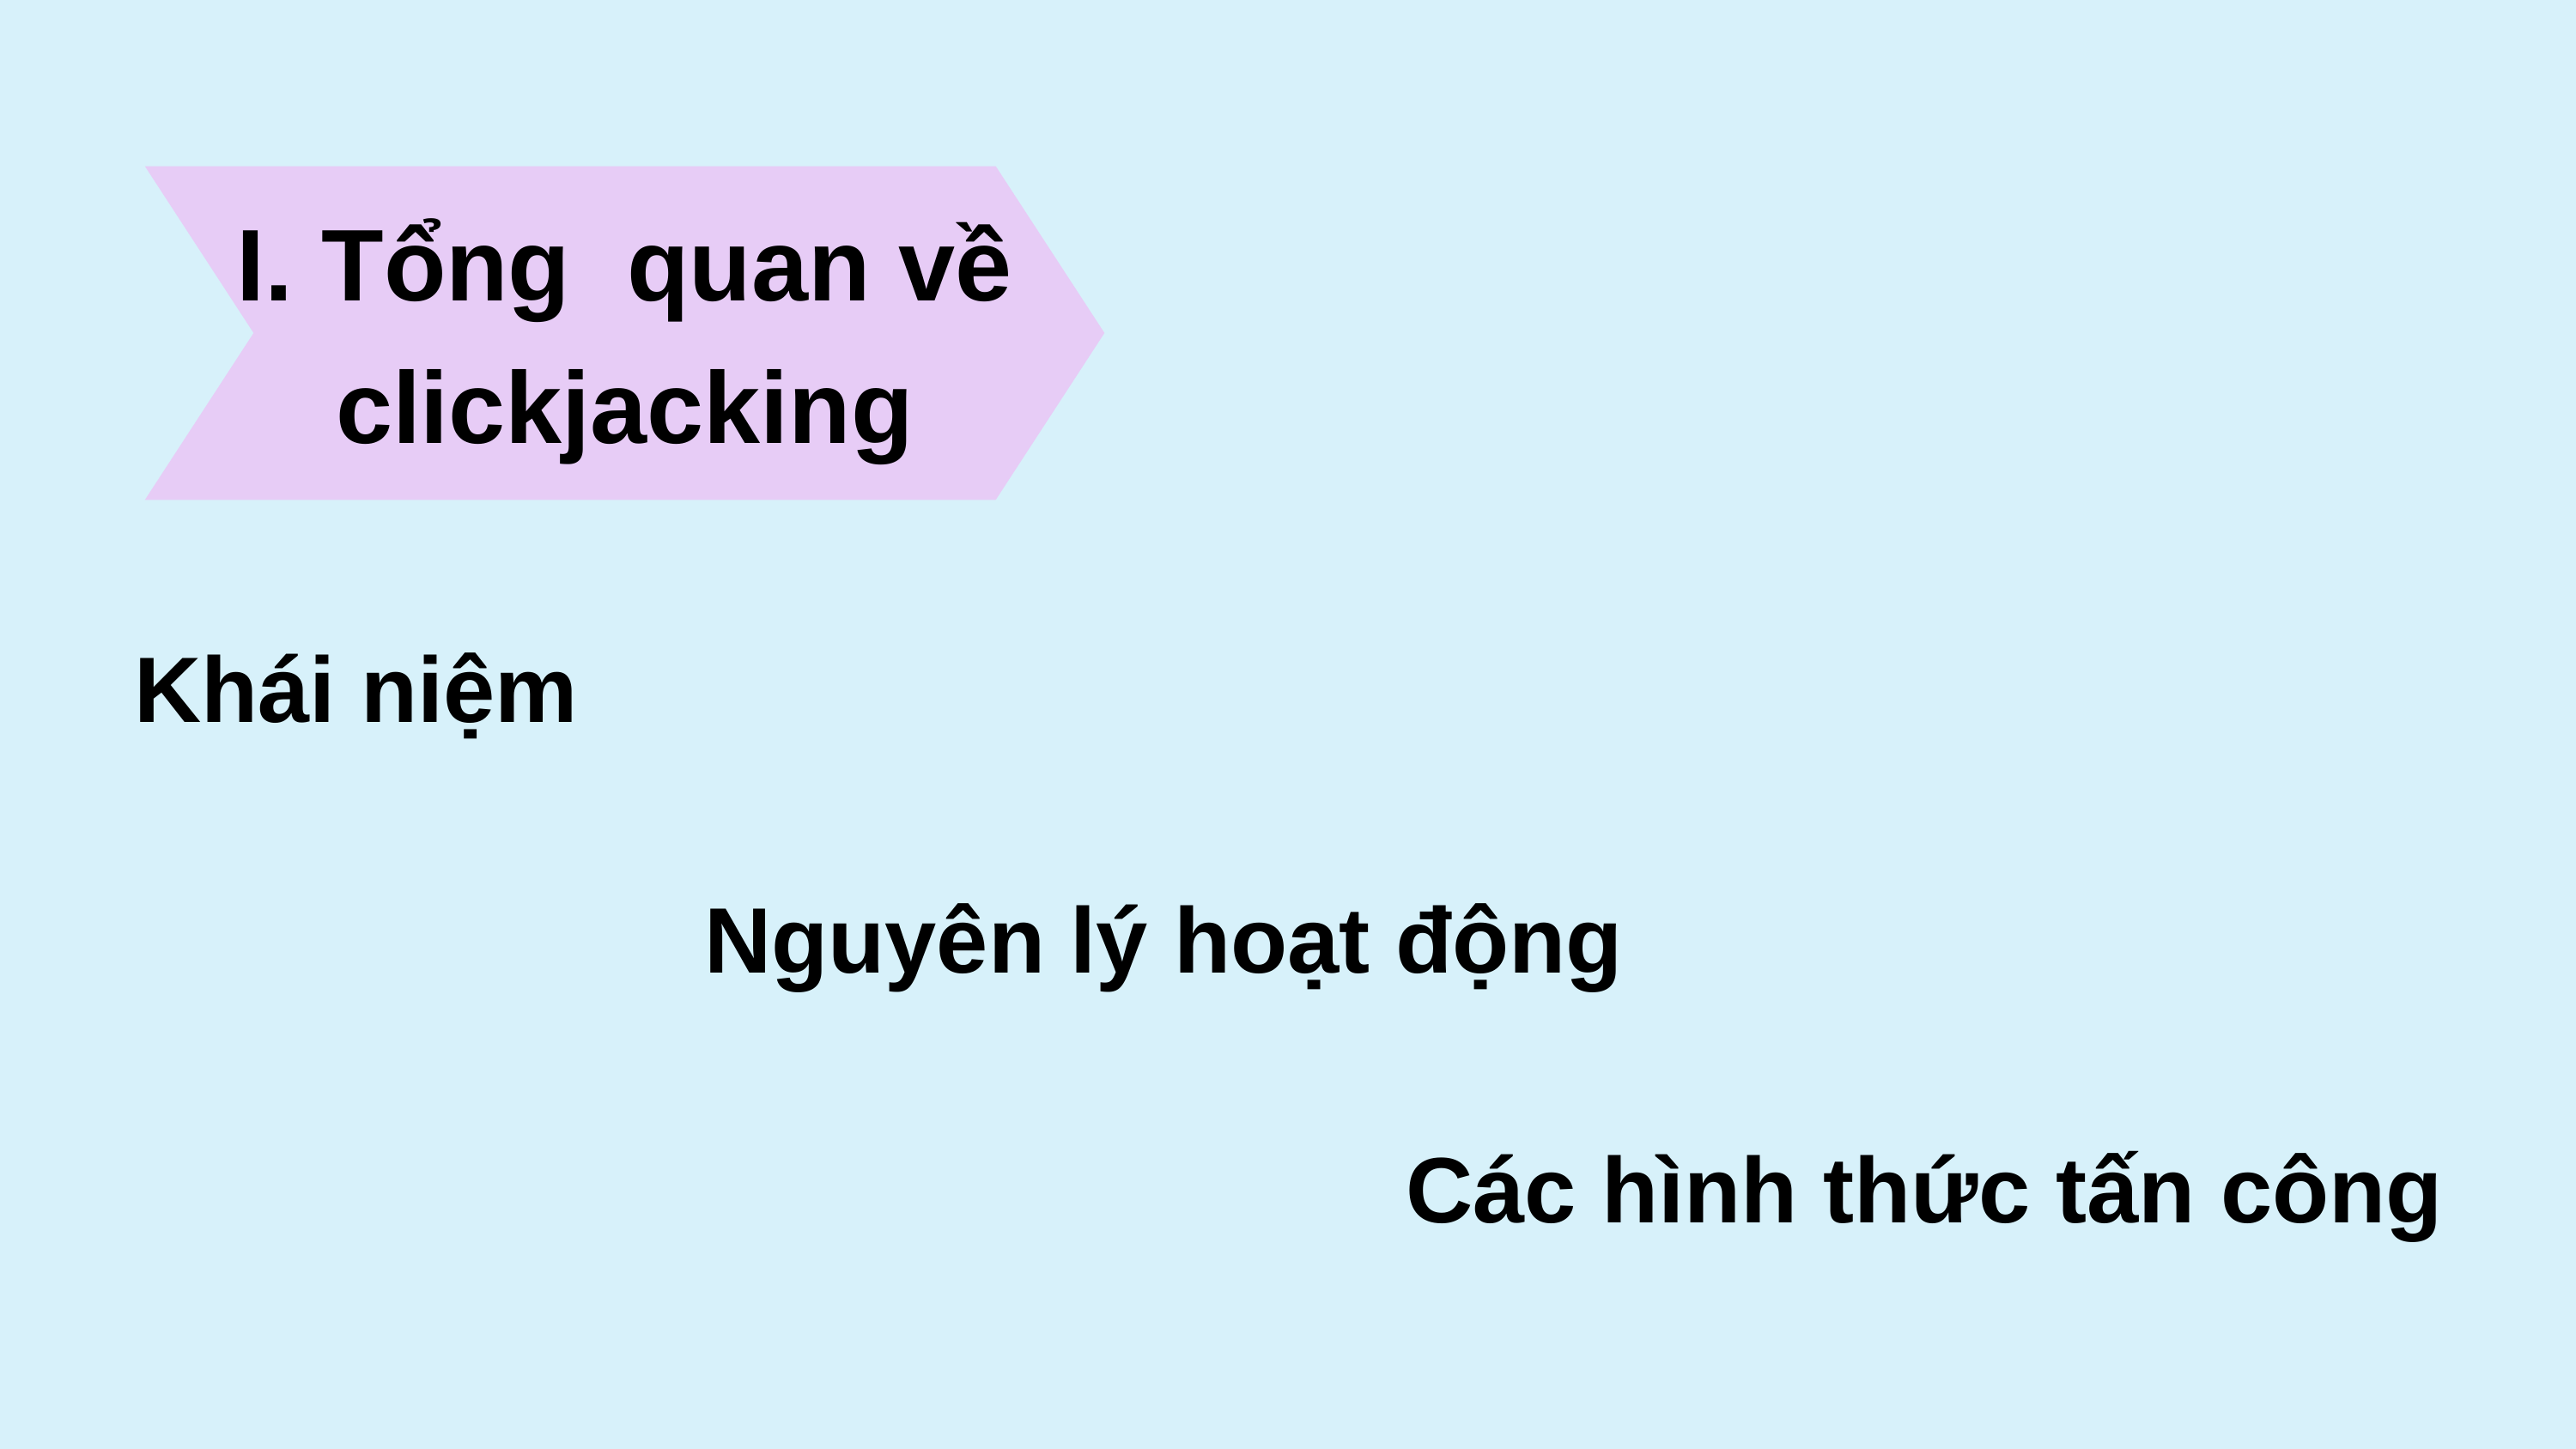

I. Tổng  quan về clickjacking
Khái niệm
Nguyên lý hoạt động
Các hình thức tấn công